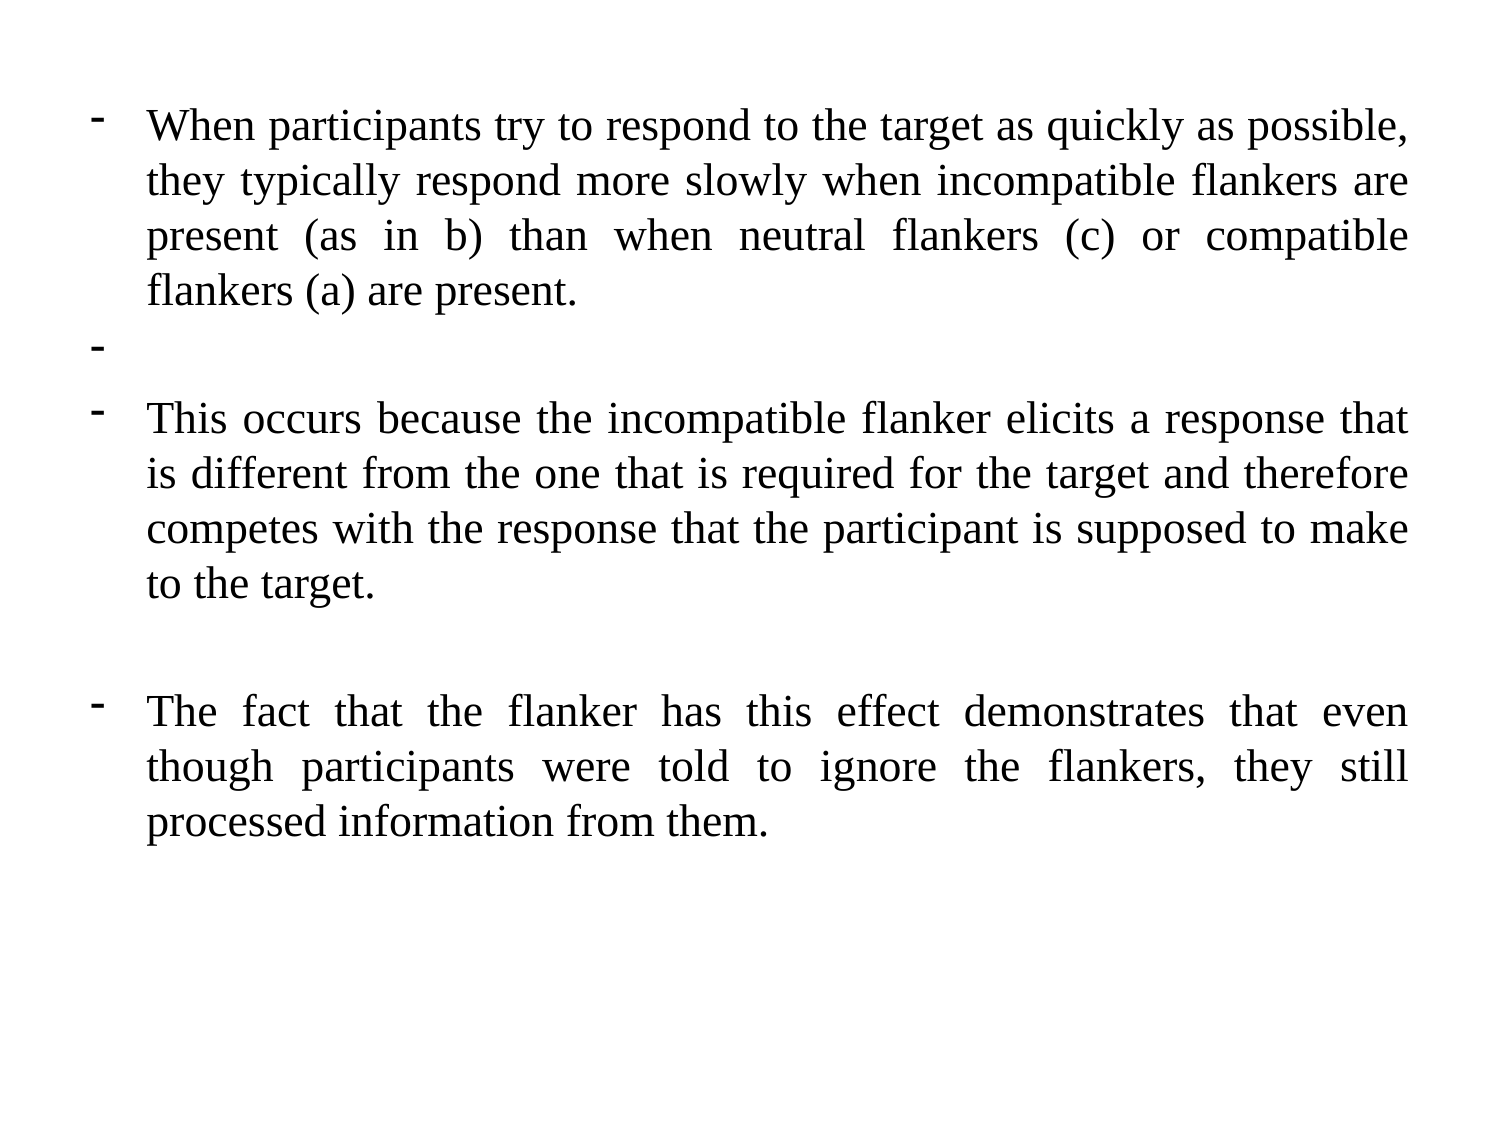

When participants try to respond to the target as quickly as possible, they typically respond more slowly when incompatible flankers are present (as in b) than when neutral flankers (c) or compatible flankers (a) are present.

This occurs because the incompatible flanker elicits a response that is different from the one that is required for the target and therefore competes with the response that the participant is supposed to make to the target.

The fact that the flanker has this effect demonstrates that even though participants were told to ignore the flankers, they still processed information from them.